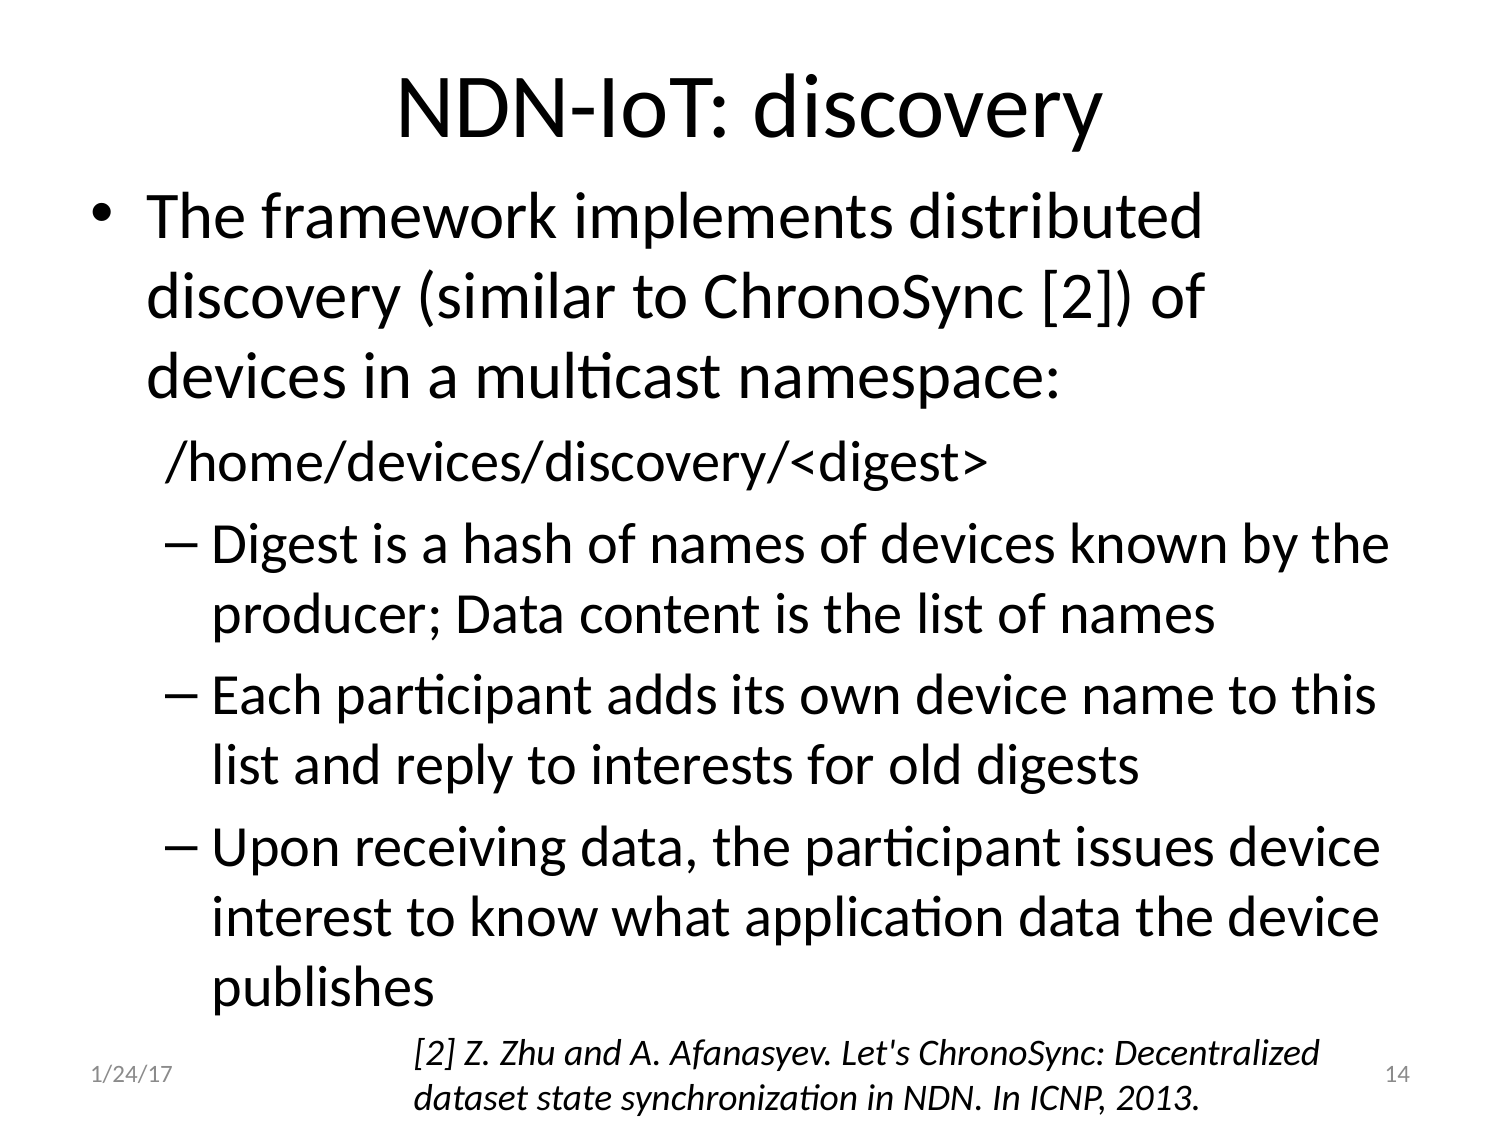

# NDN-IoT: discovery
The framework implements distributed discovery (similar to ChronoSync [2]) of devices in a multicast namespace:
/home/devices/discovery/<digest>
Digest is a hash of names of devices known by the producer; Data content is the list of names
Each participant adds its own device name to this list and reply to interests for old digests
Upon receiving data, the participant issues device interest to know what application data the device publishes
[2] Z. Zhu and A. Afanasyev. Let's ChronoSync: Decentralized dataset state synchronization in NDN. In ICNP, 2013.
1/24/17
14